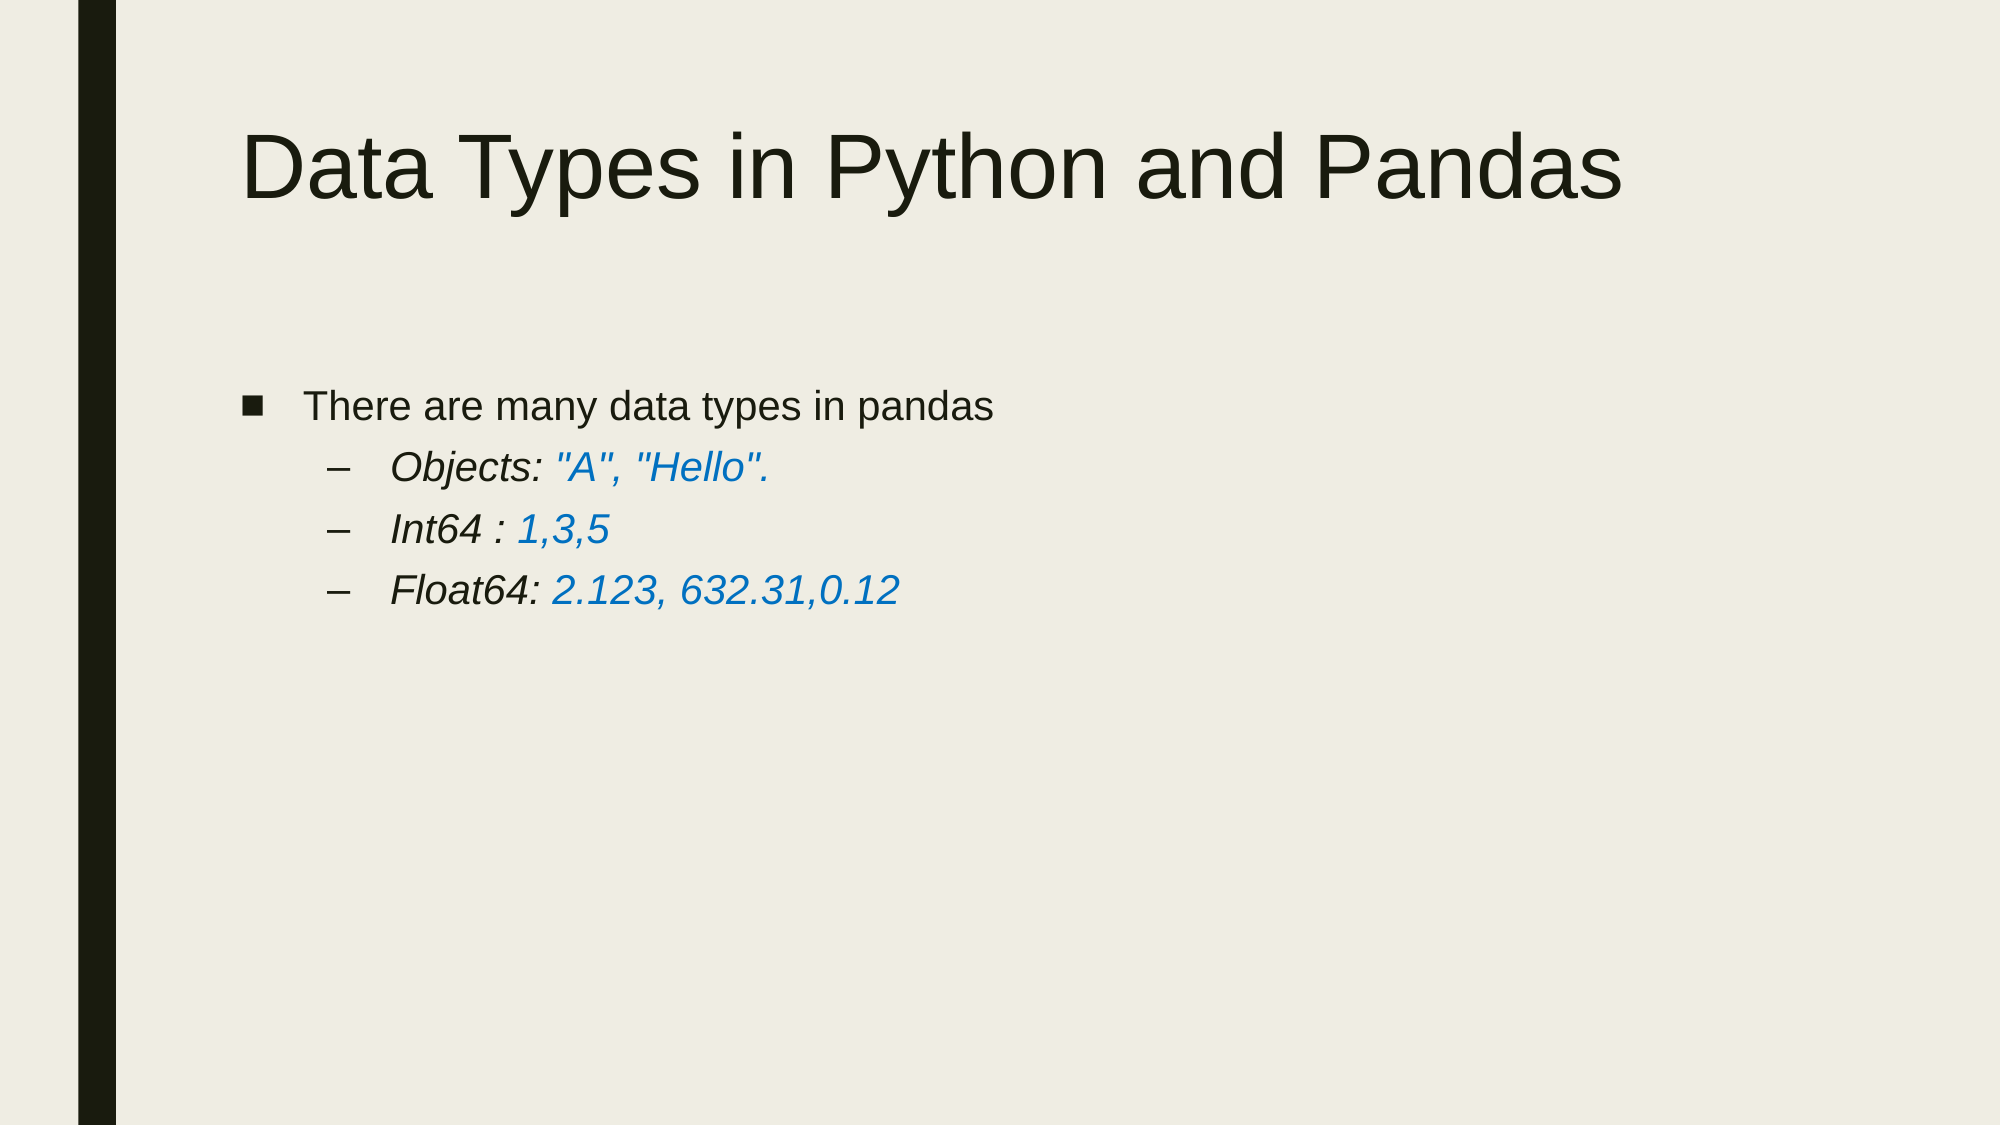

# Data Types in Python and Pandas
There are many data types in pandas
Objects: "A", "Hello".
Int64 : 1,3,5
Float64: 2.123, 632.31,0.12